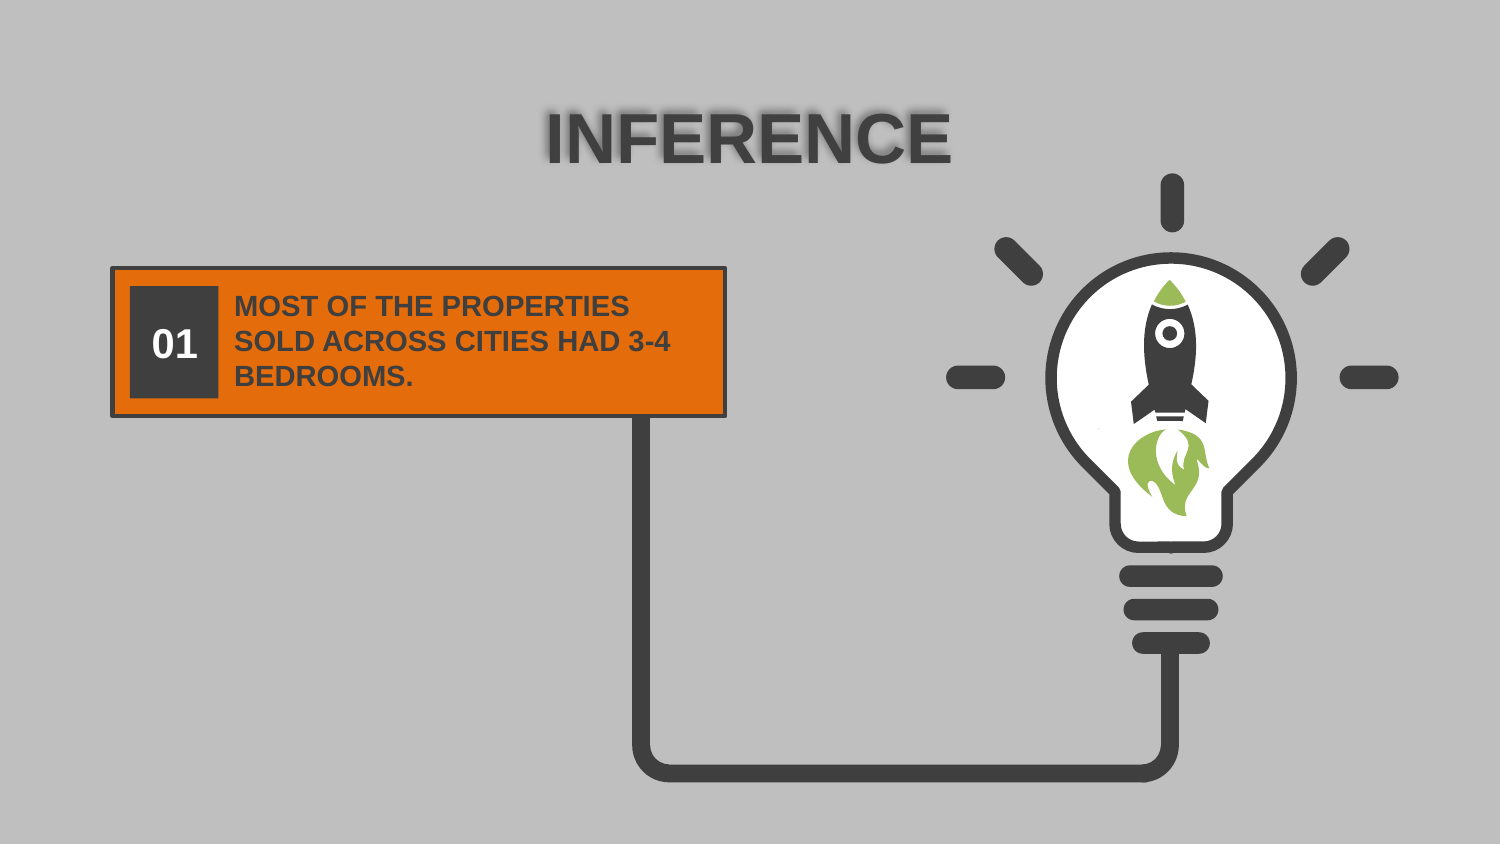

INFERENCE

MOST OF THE PROPERTIES
SOLD ACROSS CITIES HAD 3-4 BEDROOMS.

01